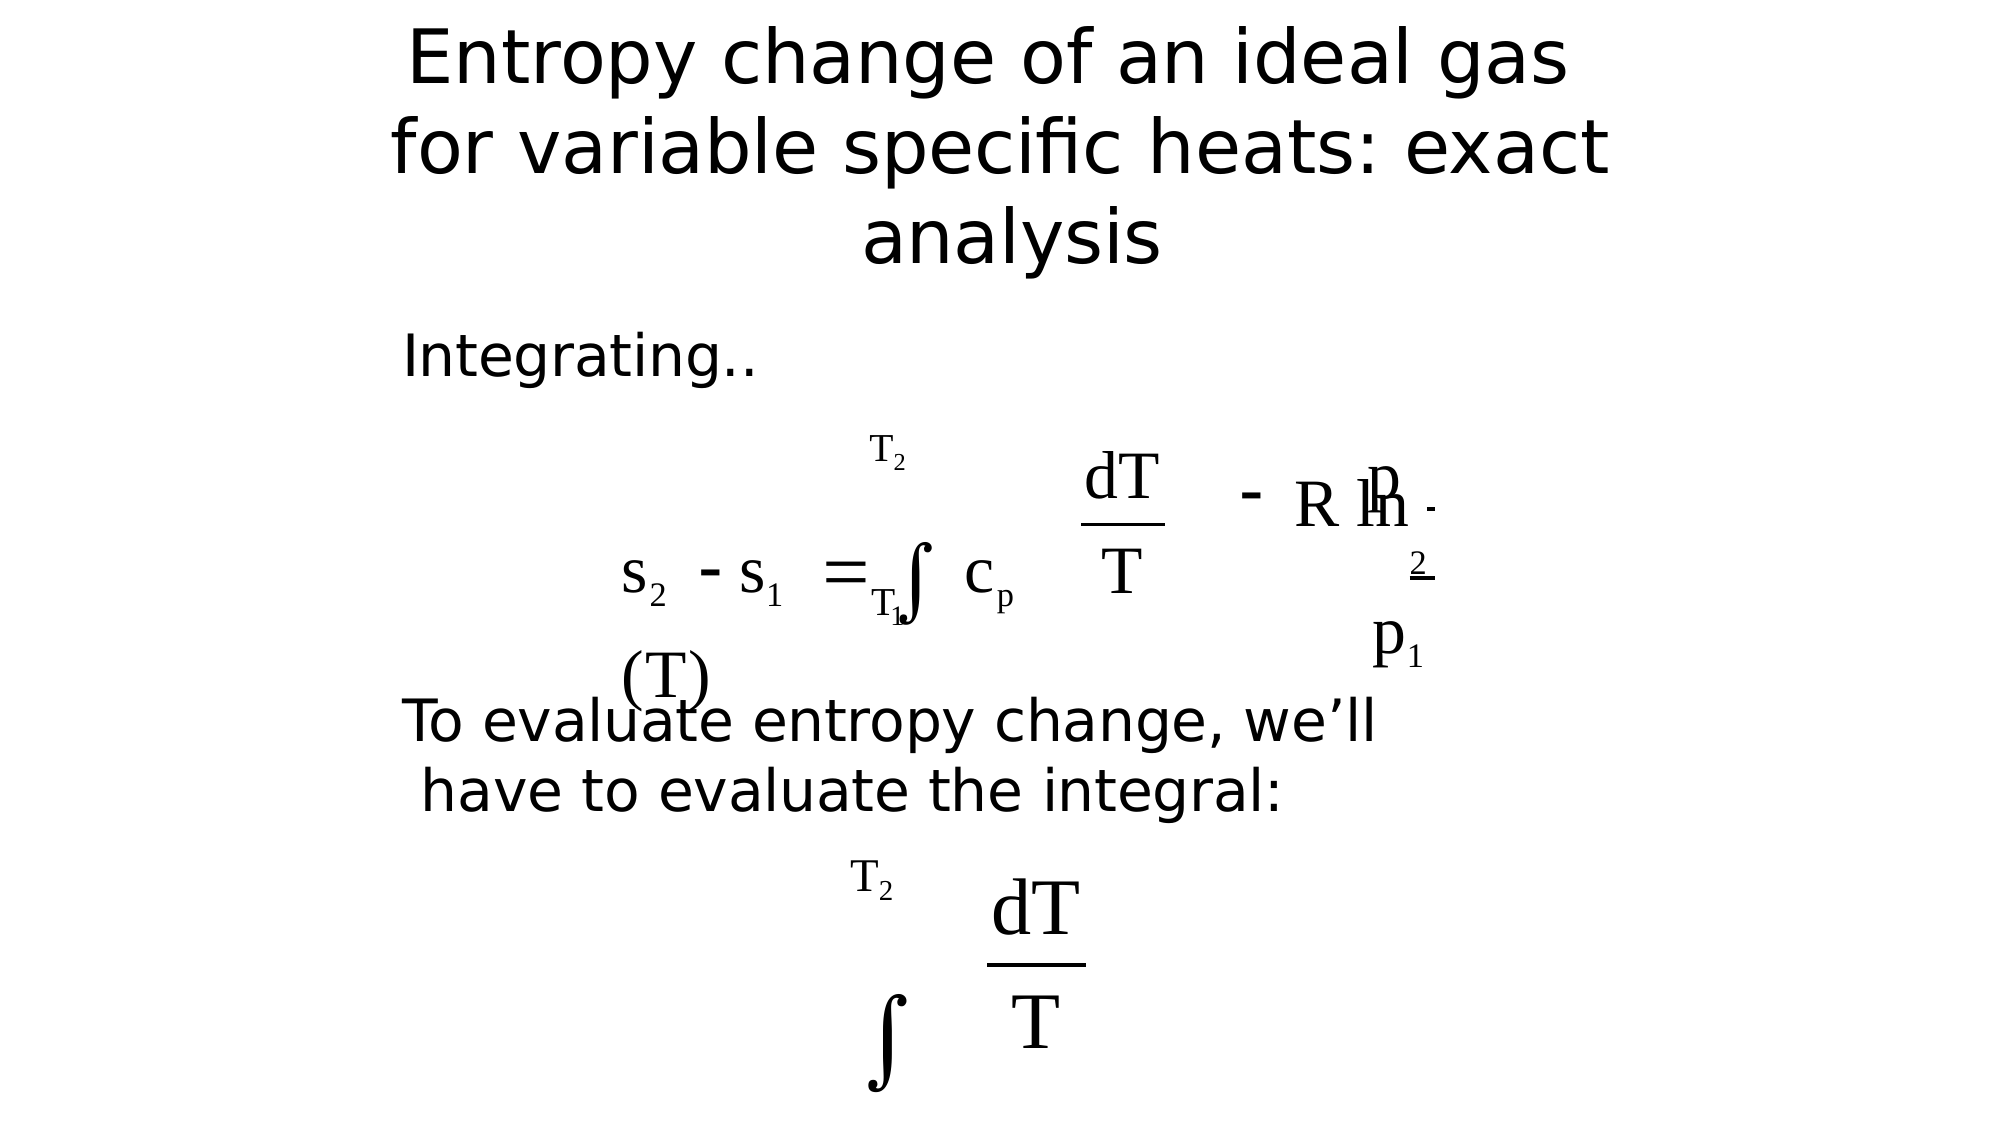

Entropy change of an ideal gas  for variable specific heats: exact  analysis
Integrating..
T2
dT	p
s2	− s1	= ∫ cp (T)
R ln  	2
p1
T

T
1
To evaluate entropy change, we’ll  have to evaluate the integral:
T2
∫ cp  T1
dT

T